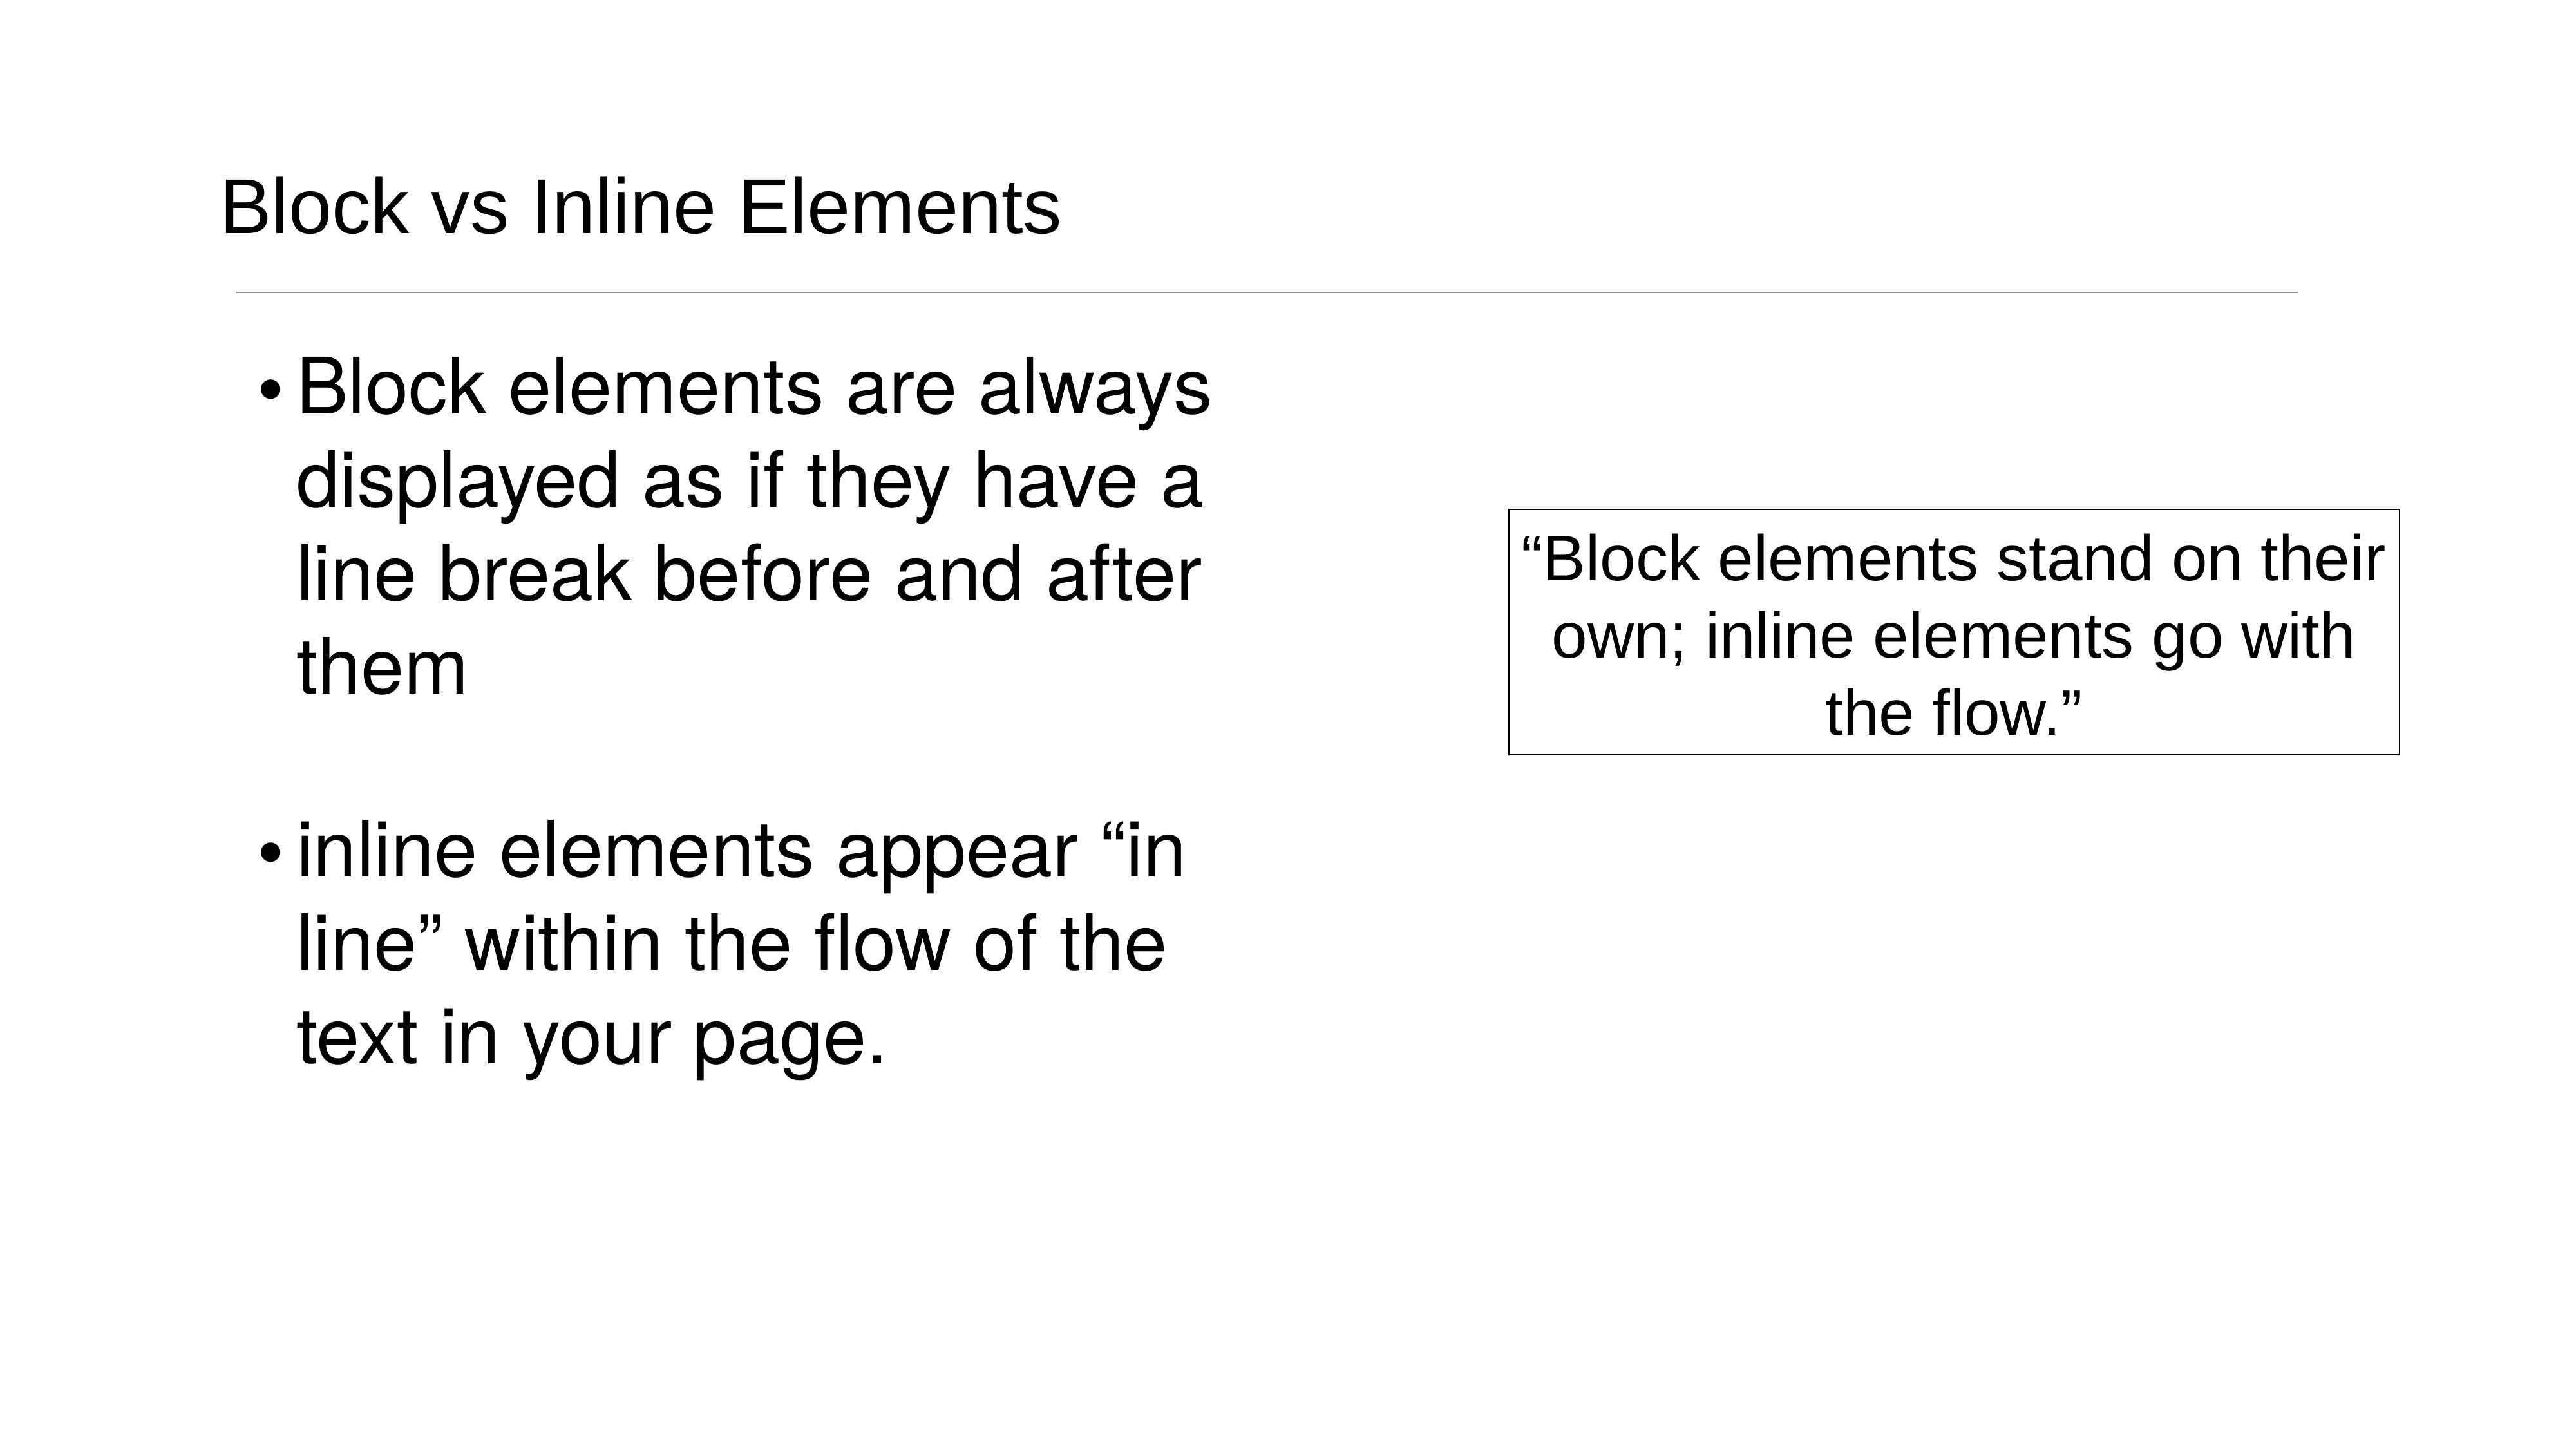

# Block vs Inline Elements
Block elements are always displayed as if they have a line break before and after them
inline elements appear “in line” within the flow of the text in your page.
“Block elements stand on their own; inline elements go with the flow.”
12